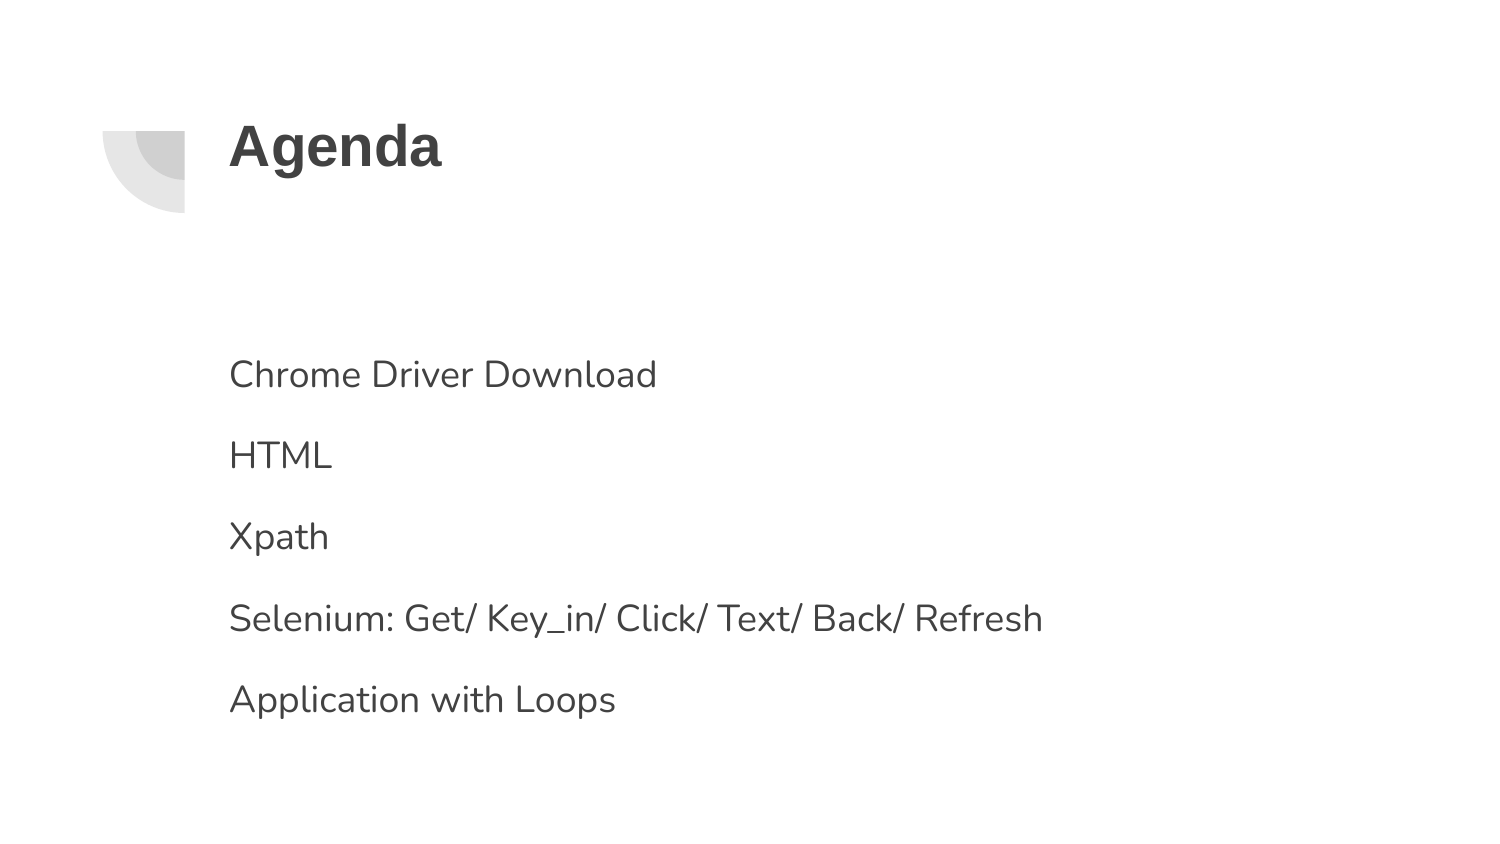

# Agenda
Chrome Driver Download
HTML
Xpath
Selenium: Get/ Key_in/ Click/ Text/ Back/ Refresh
Application with Loops